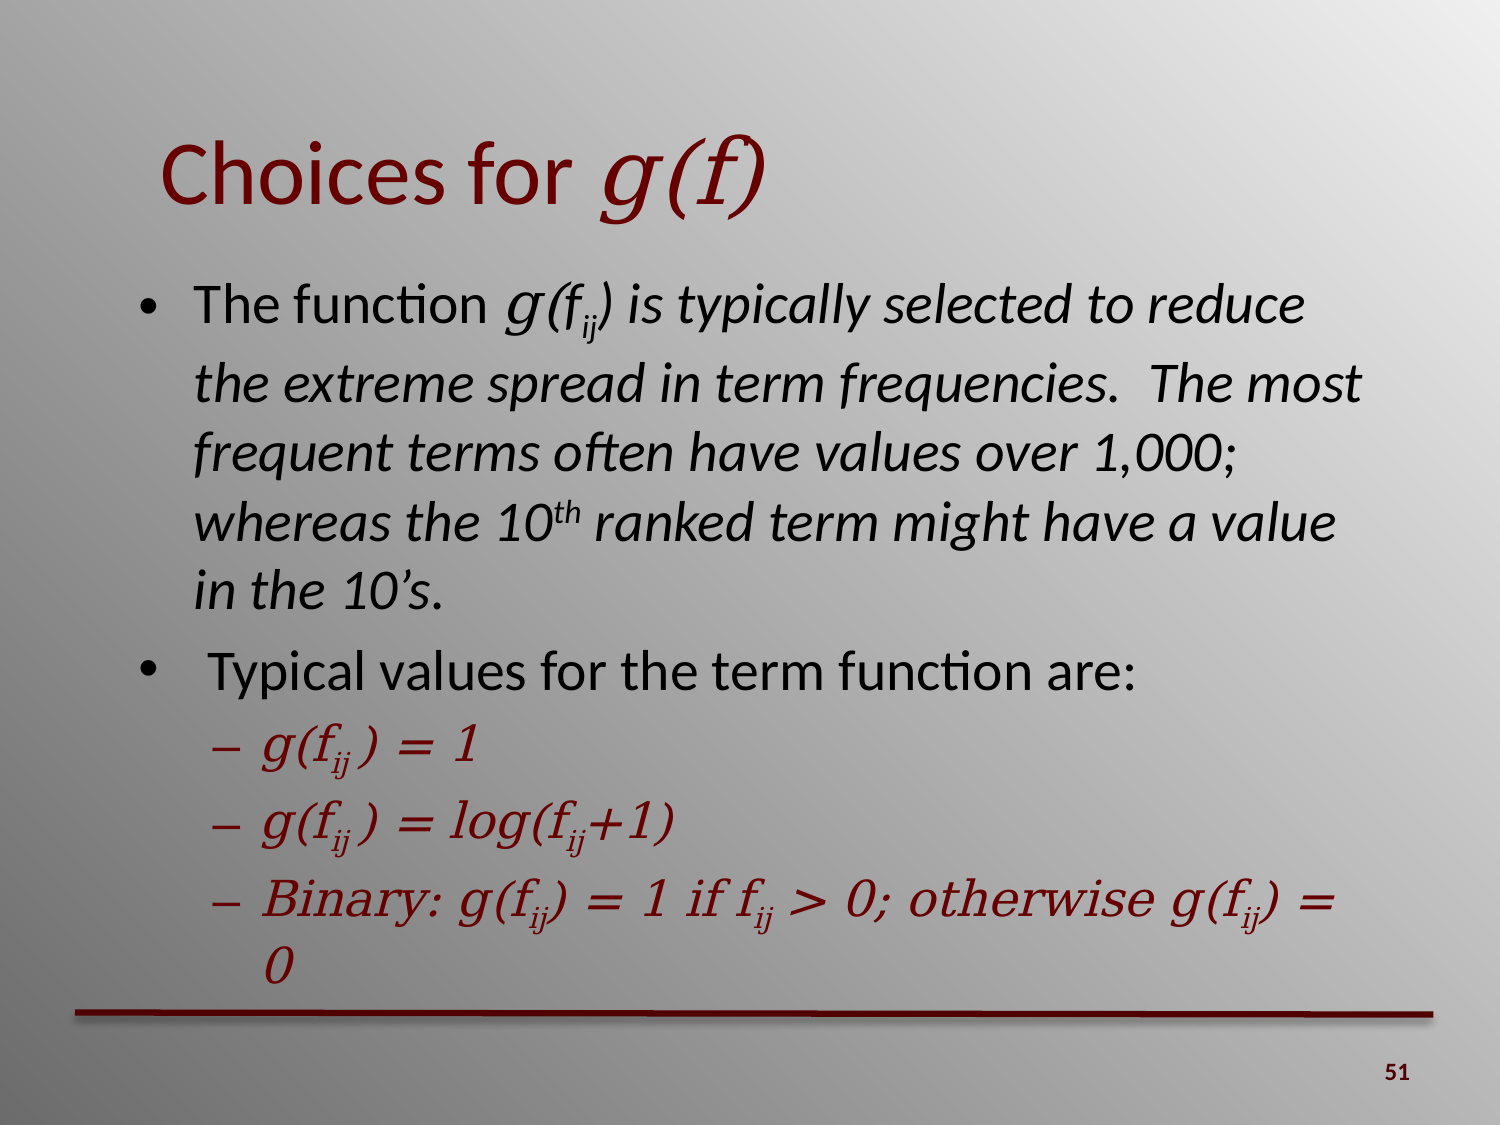

# Choices for g(f)
The function g(fij) is typically selected to reduce the extreme spread in term frequencies.  The most frequent terms often have values over 1,000; whereas the 10th ranked term might have a value in the 10’s.
 Typical values for the term function are:
g(fij ) = 1
g(fij ) = log(fij+1)
Binary: g(fij) = 1 if fij > 0; otherwise g(fij) = 0

51